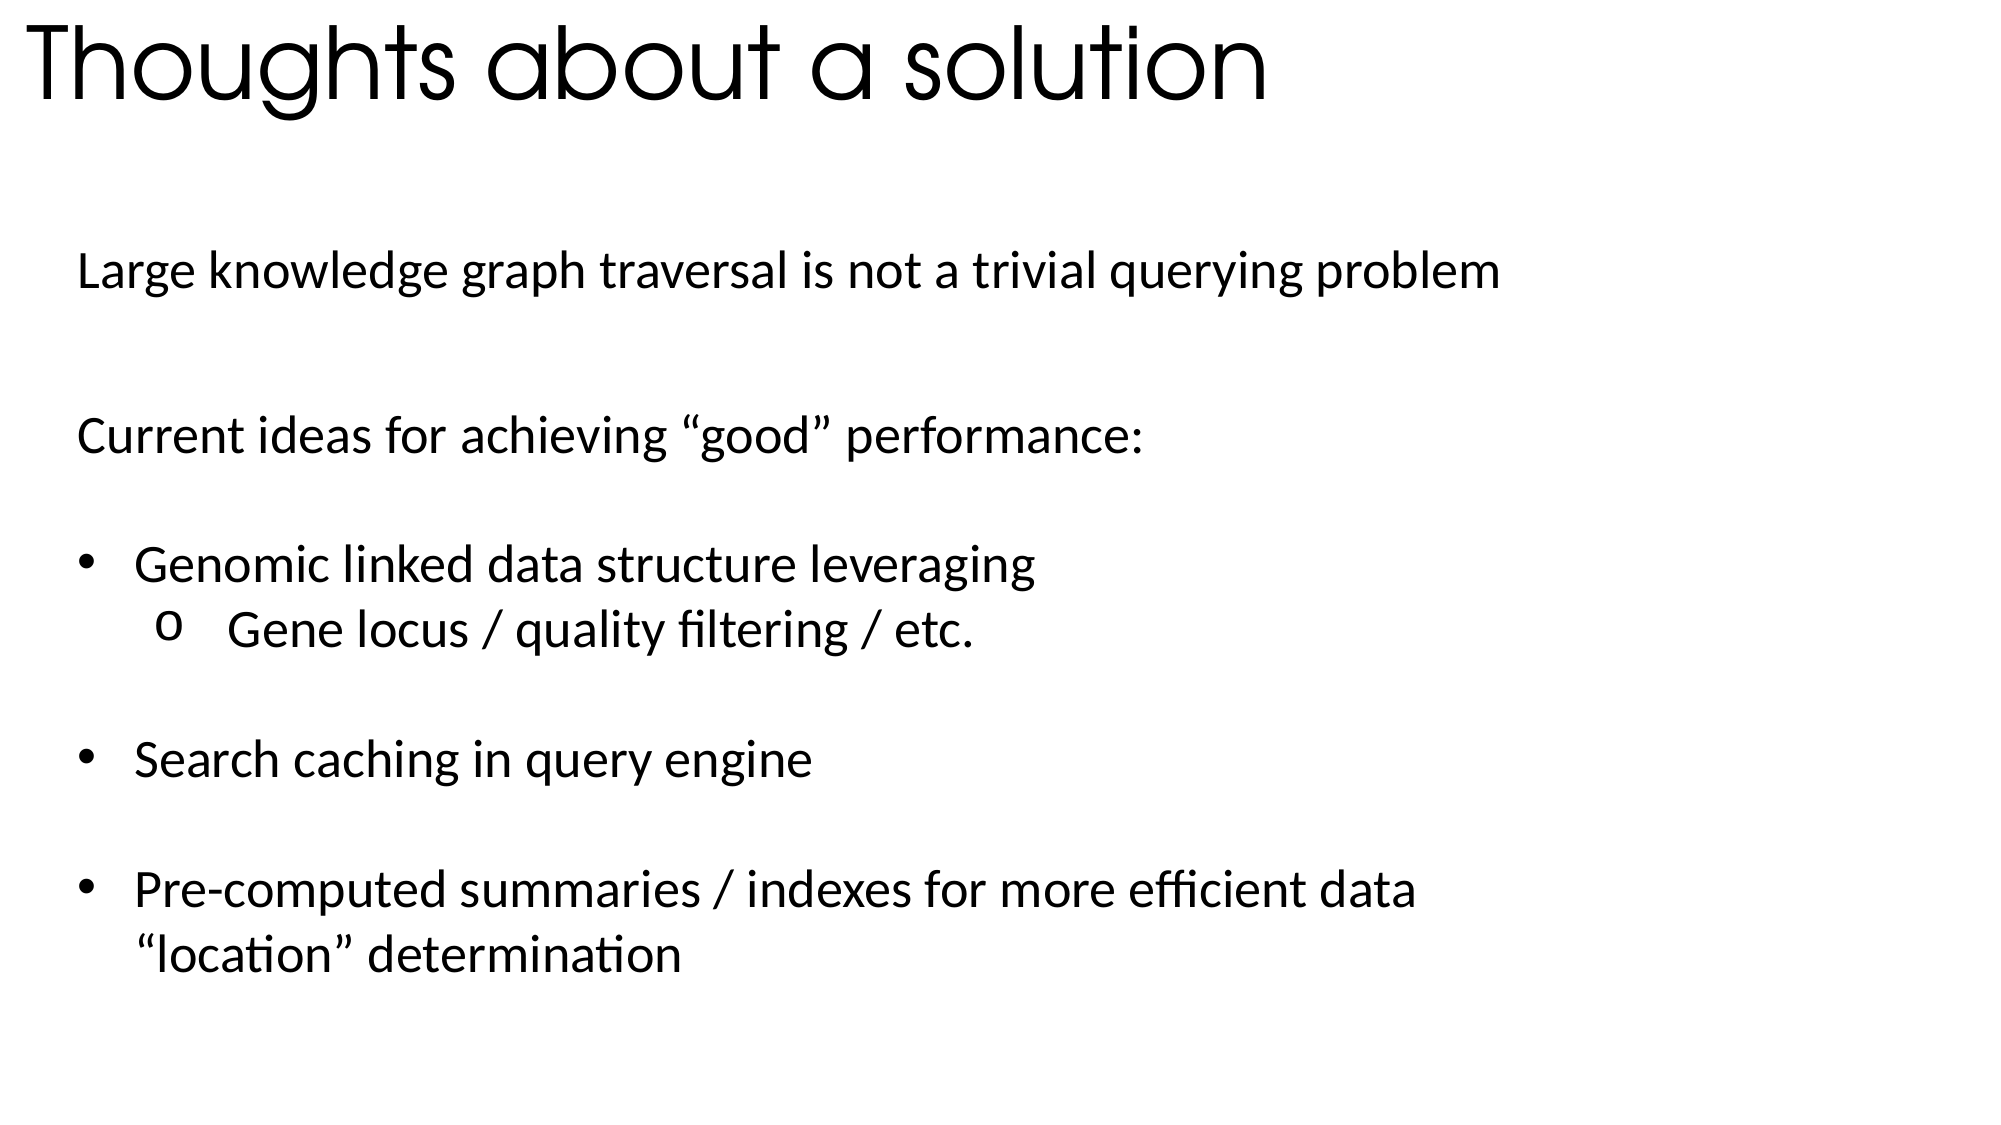

Thoughts about a solution
Large knowledge graph traversal is not a trivial querying problem
Current ideas for achieving “good” performance:

Genomic linked data structure leveraging
Gene locus / quality filtering / etc.

Search caching in query engine

Pre-computed summaries / indexes for more efficient data “location” determination